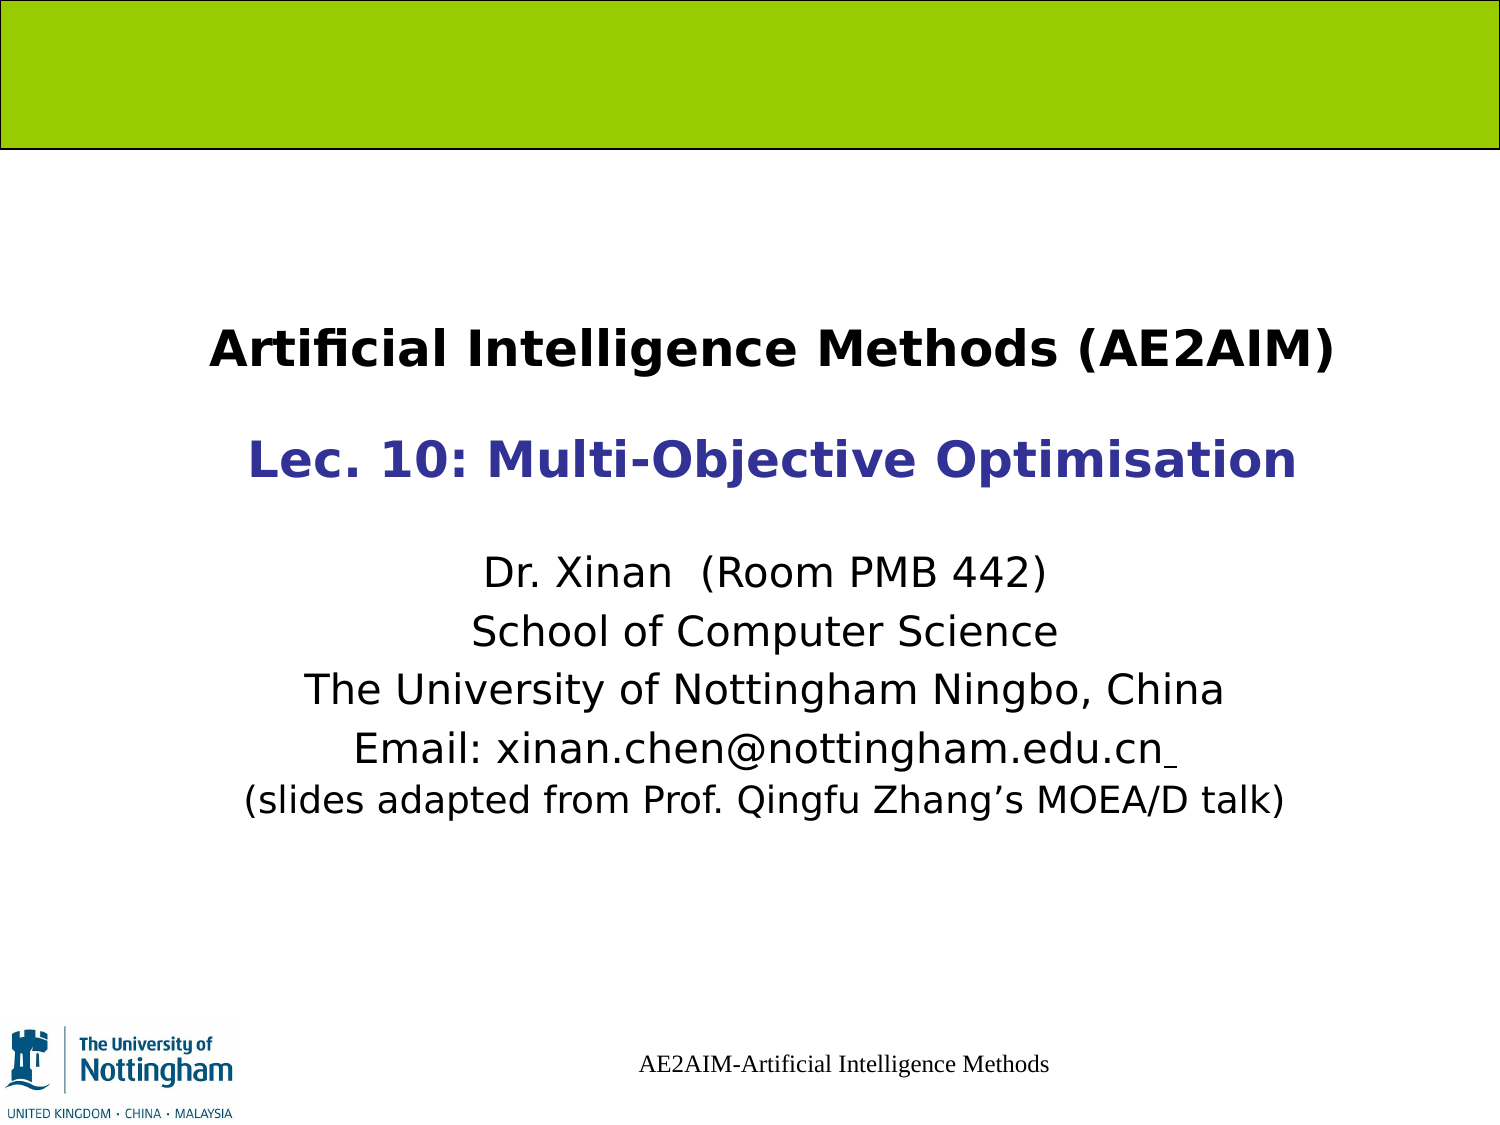

Artificial Intelligence Methods (AE2AIM)
Lec. 10: Multi-Objective Optimisation

Dr. Xinan  (Room PMB 442)
School of Computer Science
The University of Nottingham Ningbo, China
Email: xinan.chen@nottingham.edu.cn
(slides adapted from Prof. Qingfu Zhang’s MOEA/D talk)

AE2AIM-Artificial Intelligence Methods
1